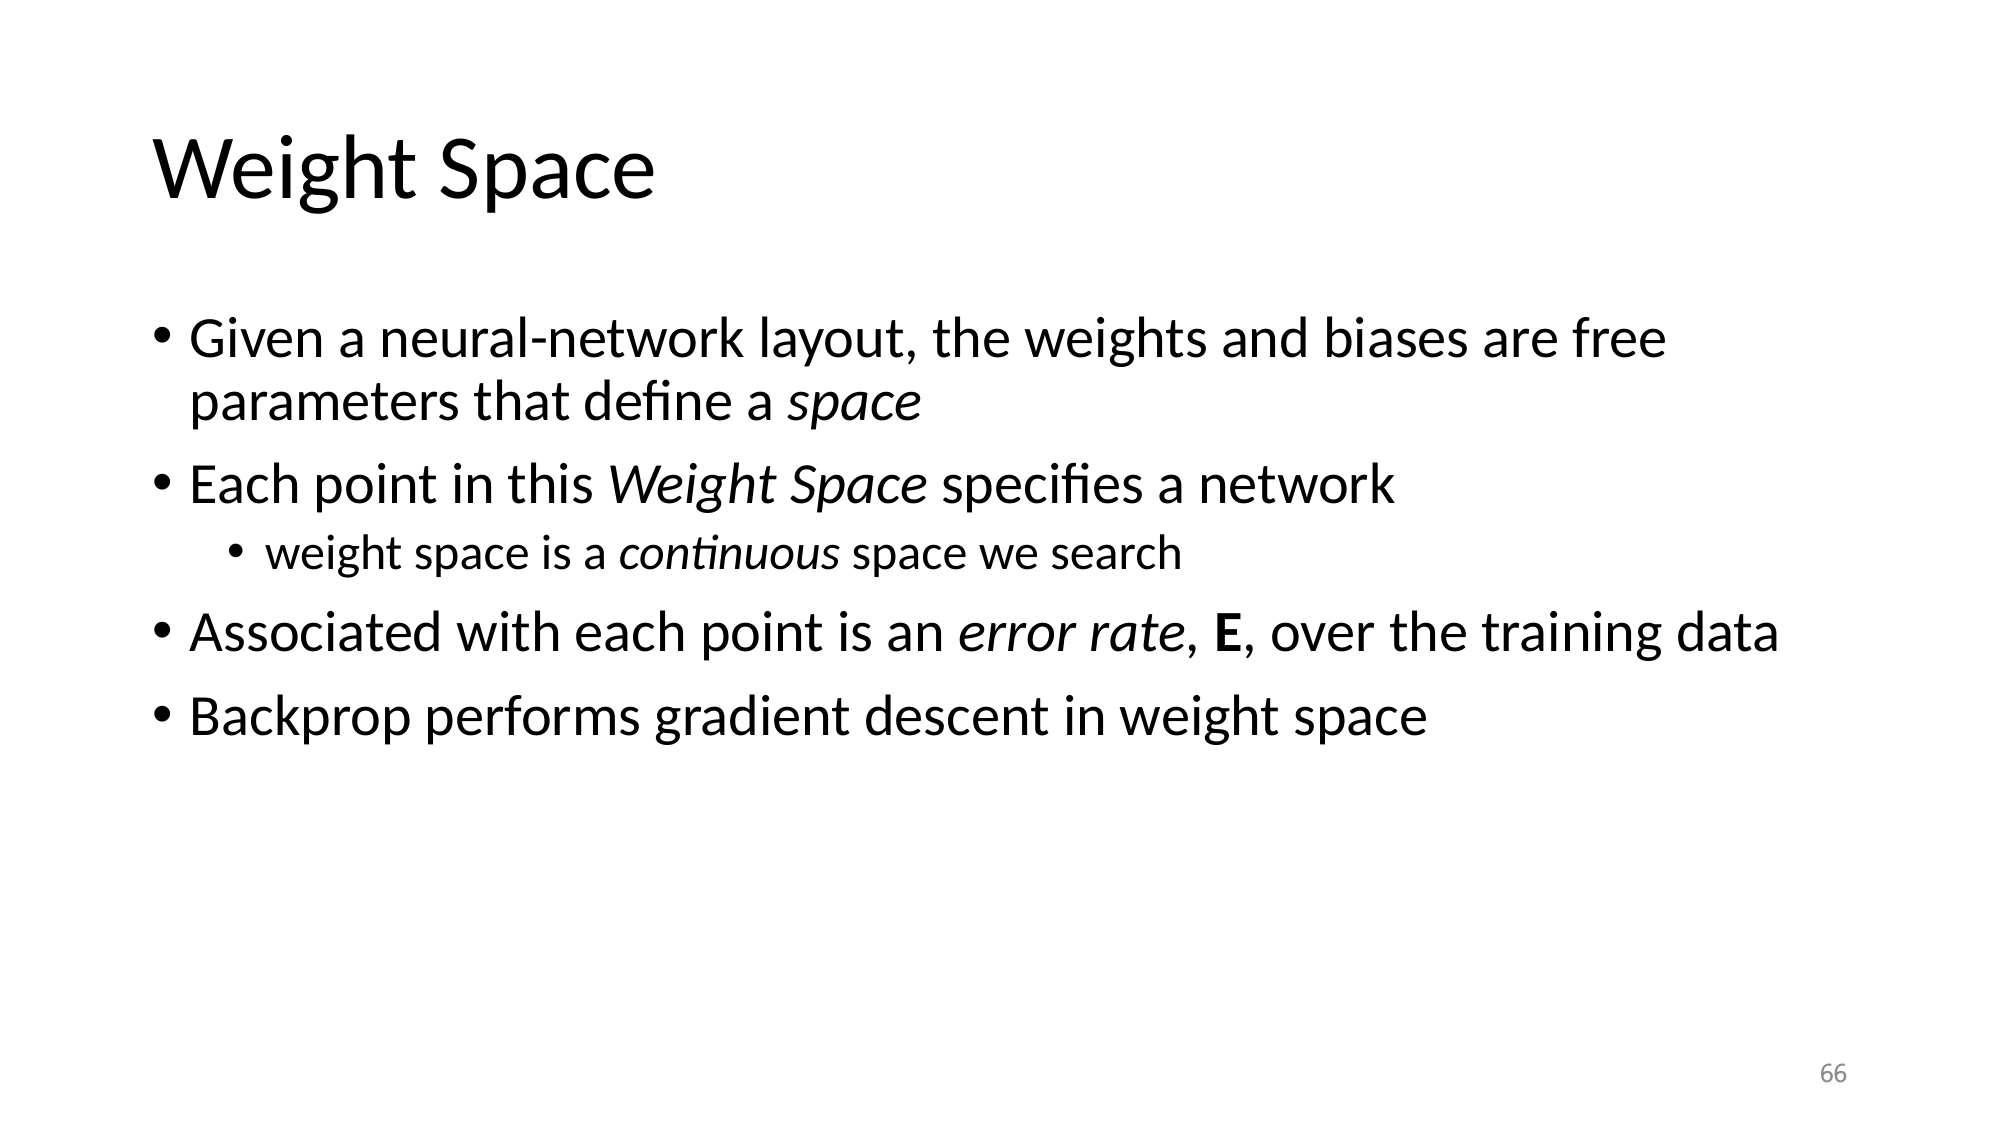

# Weight Space
Given a neural-network layout, the weights and biases are free parameters that define a space
Each point in this Weight Space specifies a network
weight space is a continuous space we search
Associated with each point is an error rate, E, over the training data
Backprop performs gradient descent in weight space

66